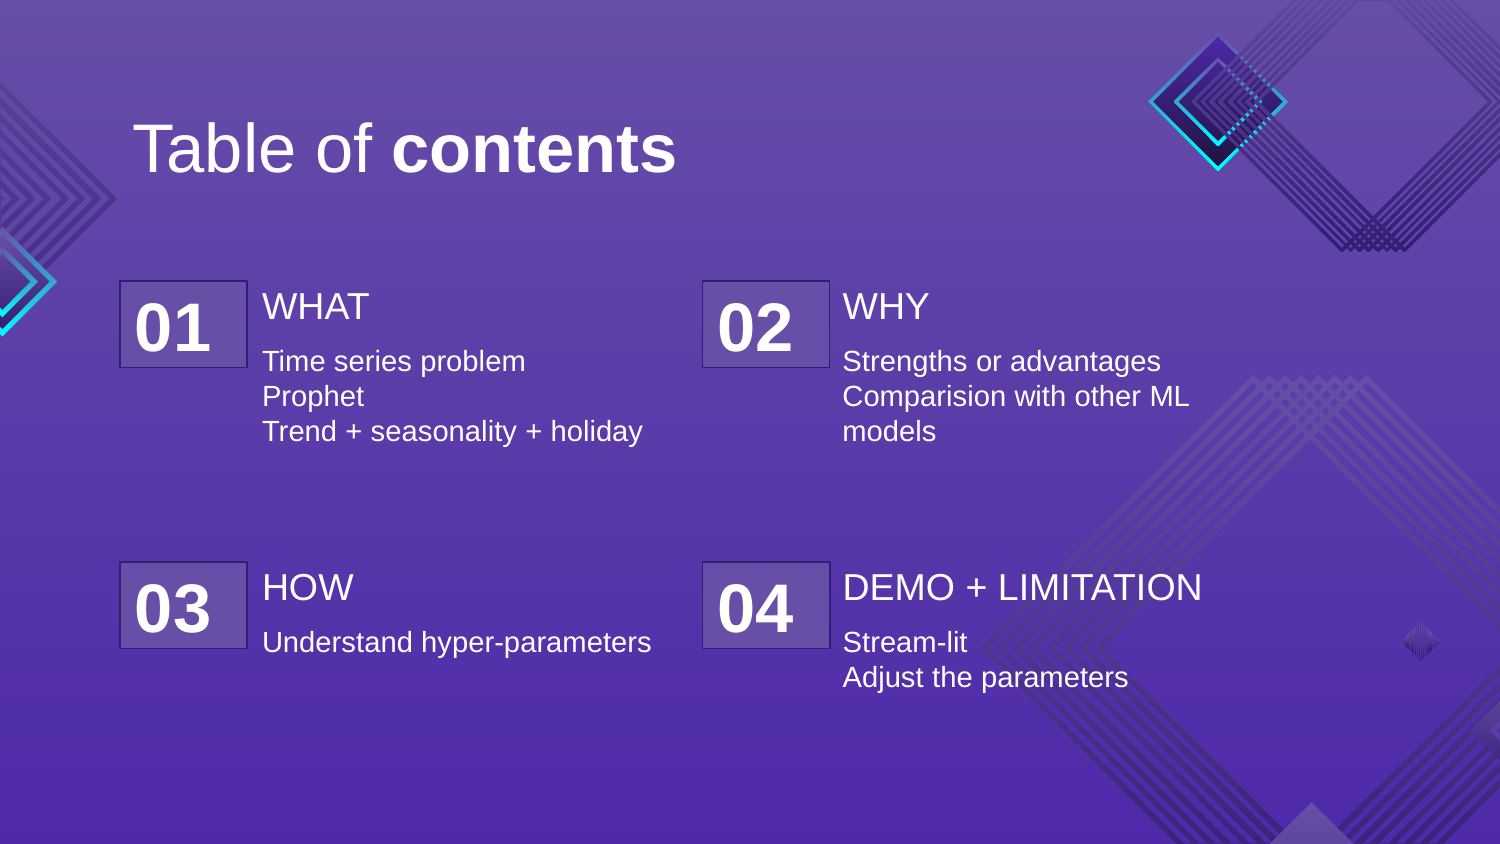

Table of contents
# WHAT
WHY
01
02
Time series problem
Prophet
Trend + seasonality + holiday
Strengths or advantages
Comparision with other ML models
HOW
DEMO + LIMITATION
03
04
Understand hyper-parameters
Stream-lit
Adjust the parameters